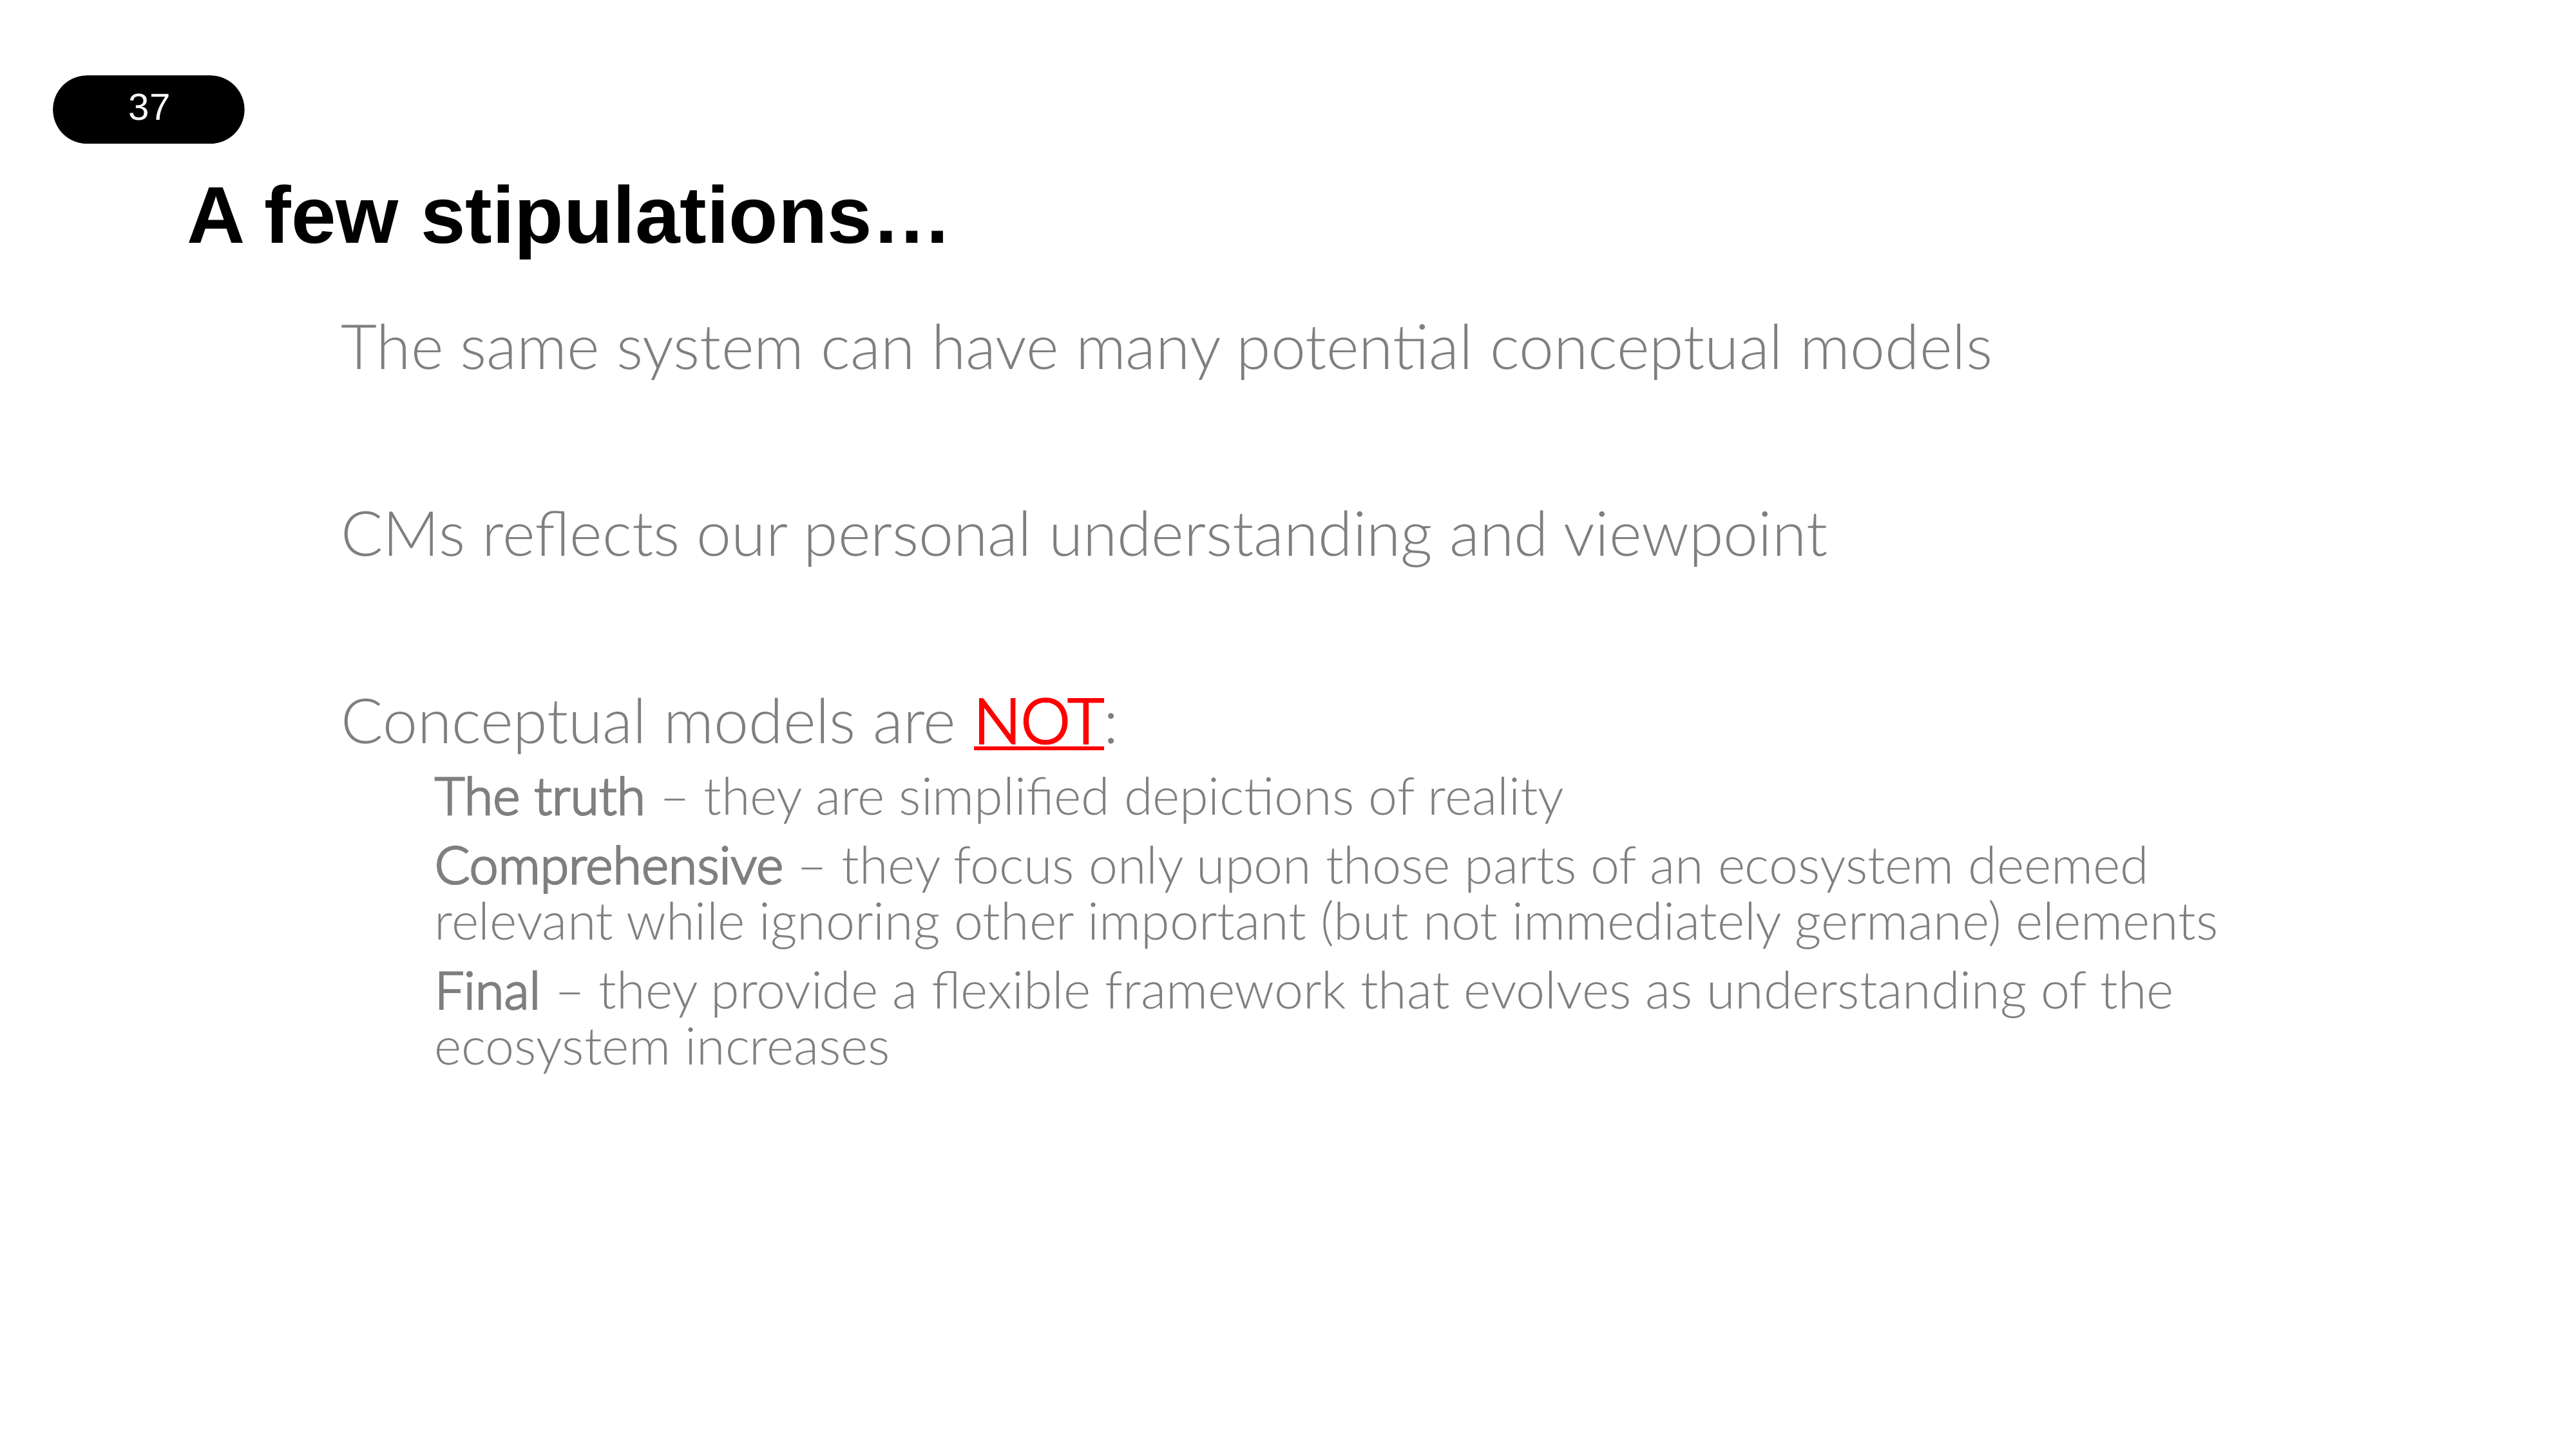

# A few stipulations…
The same system can have many potential conceptual models

CMs reflects our personal understanding and viewpoint

Conceptual models are NOT:
The truth – they are simplified depictions of reality
Comprehensive – they focus only upon those parts of an ecosystem deemed relevant while ignoring other important (but not immediately germane) elements
Final – they provide a flexible framework that evolves as understanding of the ecosystem increases